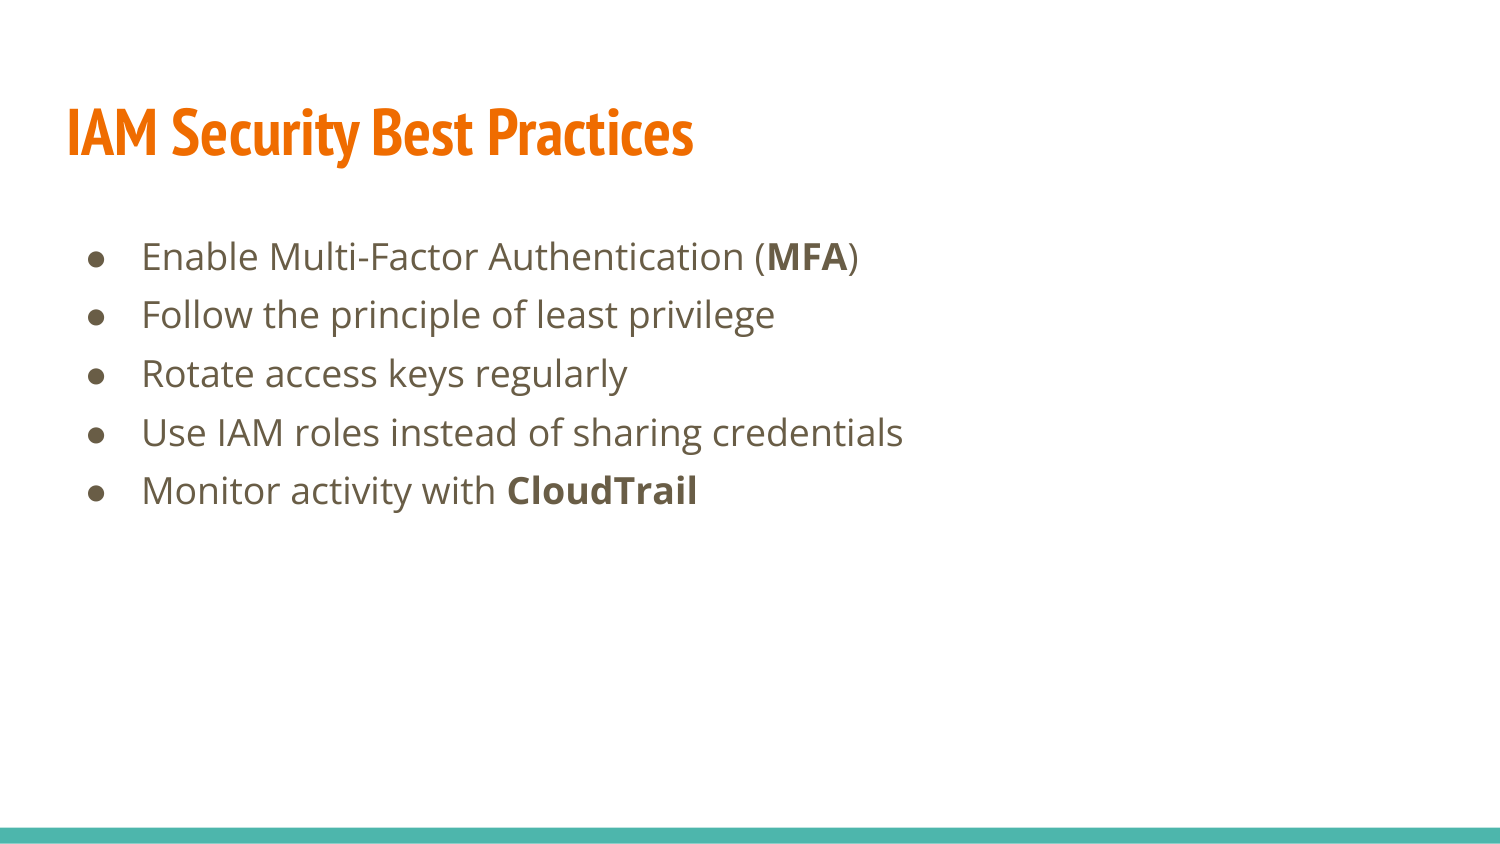

# IAM Security Best Practices
Enable Multi-Factor Authentication (MFA)
Follow the principle of least privilege
Rotate access keys regularly
Use IAM roles instead of sharing credentials
Monitor activity with CloudTrail